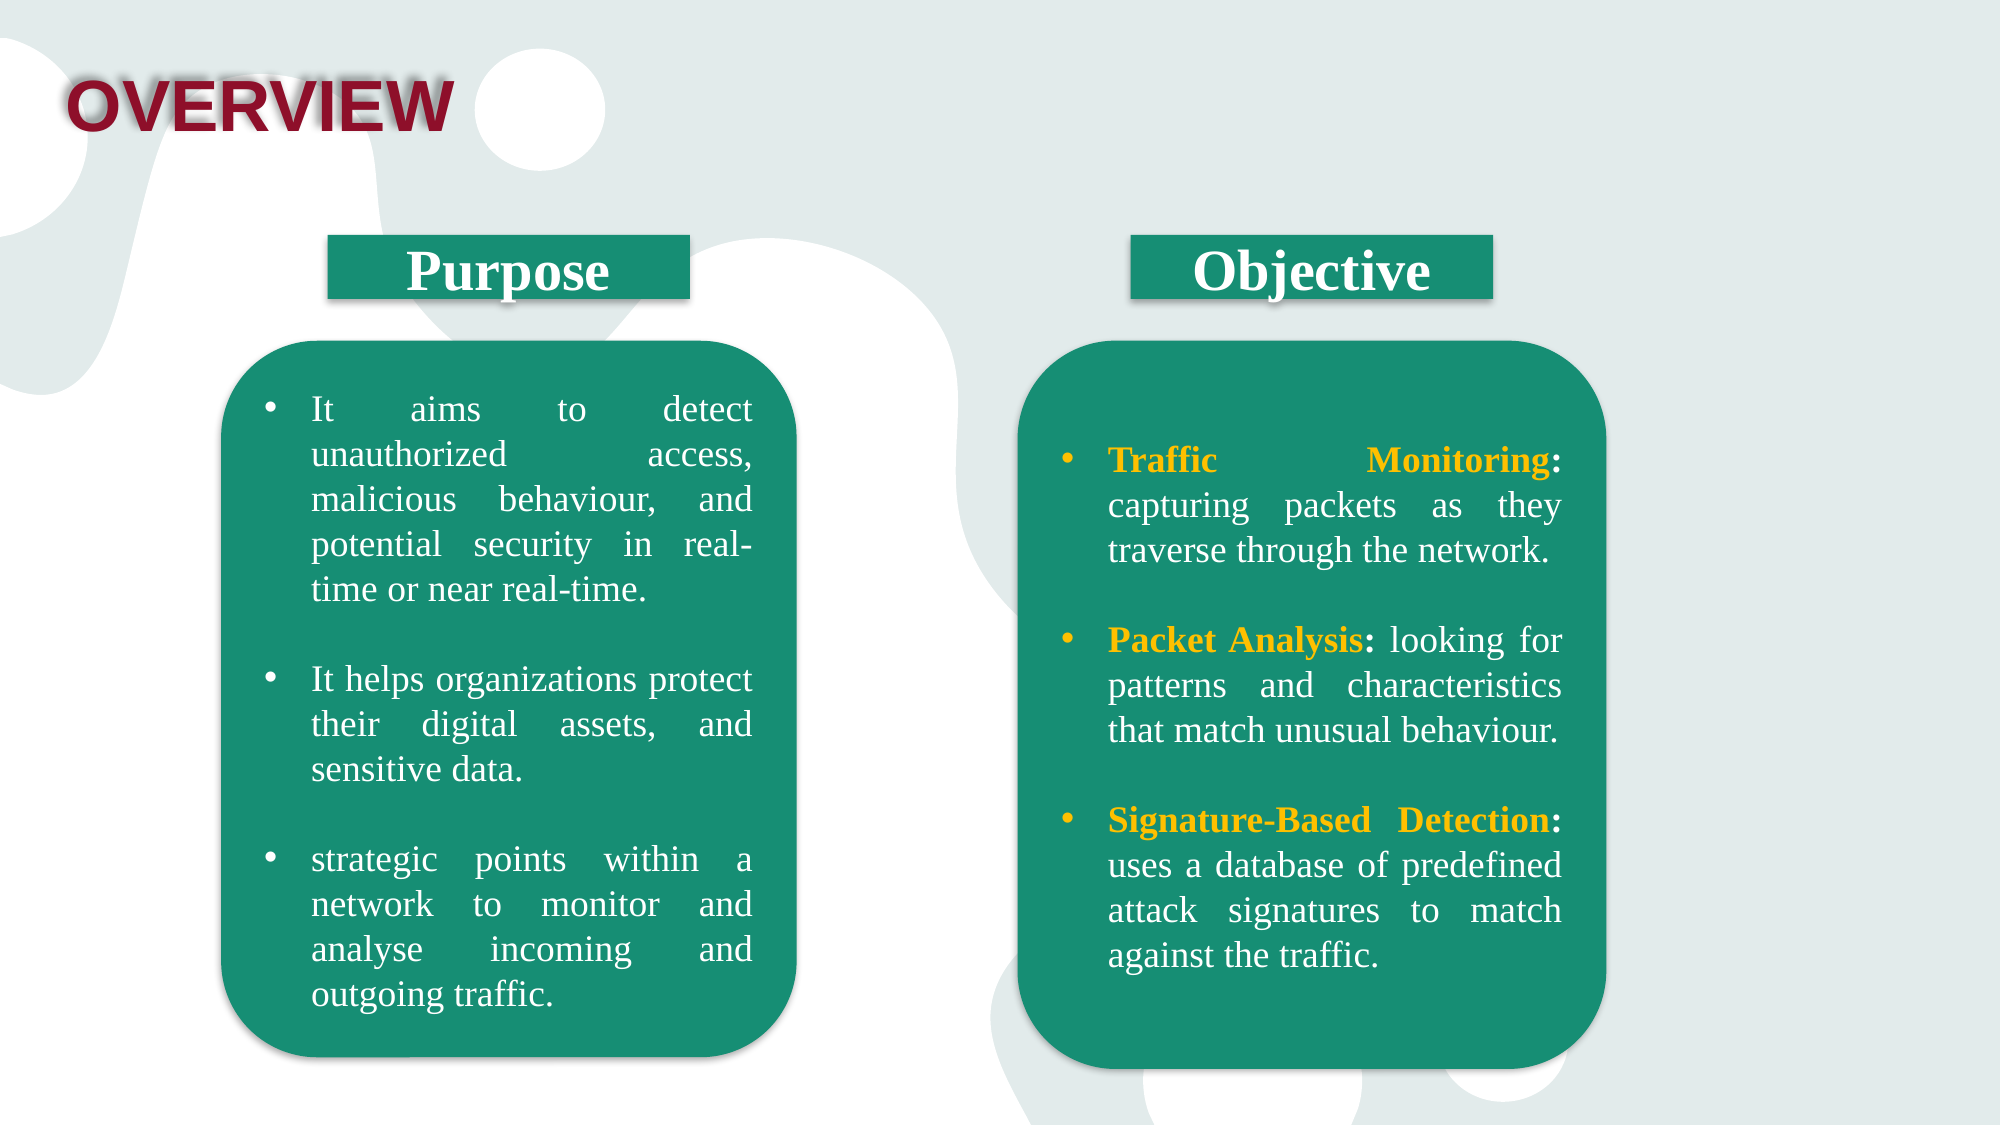

# OVERVIEW
Purpose
Objective
It aims to detect unauthorized access, malicious behaviour, and potential security in real-time or near real-time.

It helps organizations protect their digital assets, and sensitive data.

strategic points within a network to monitor and analyse incoming and outgoing traffic.
Traffic Monitoring: capturing packets as they traverse through the network.

Packet Analysis: looking for patterns and characteristics that match unusual behaviour.

Signature-Based Detection: uses a database of predefined attack signatures to match against the traffic.